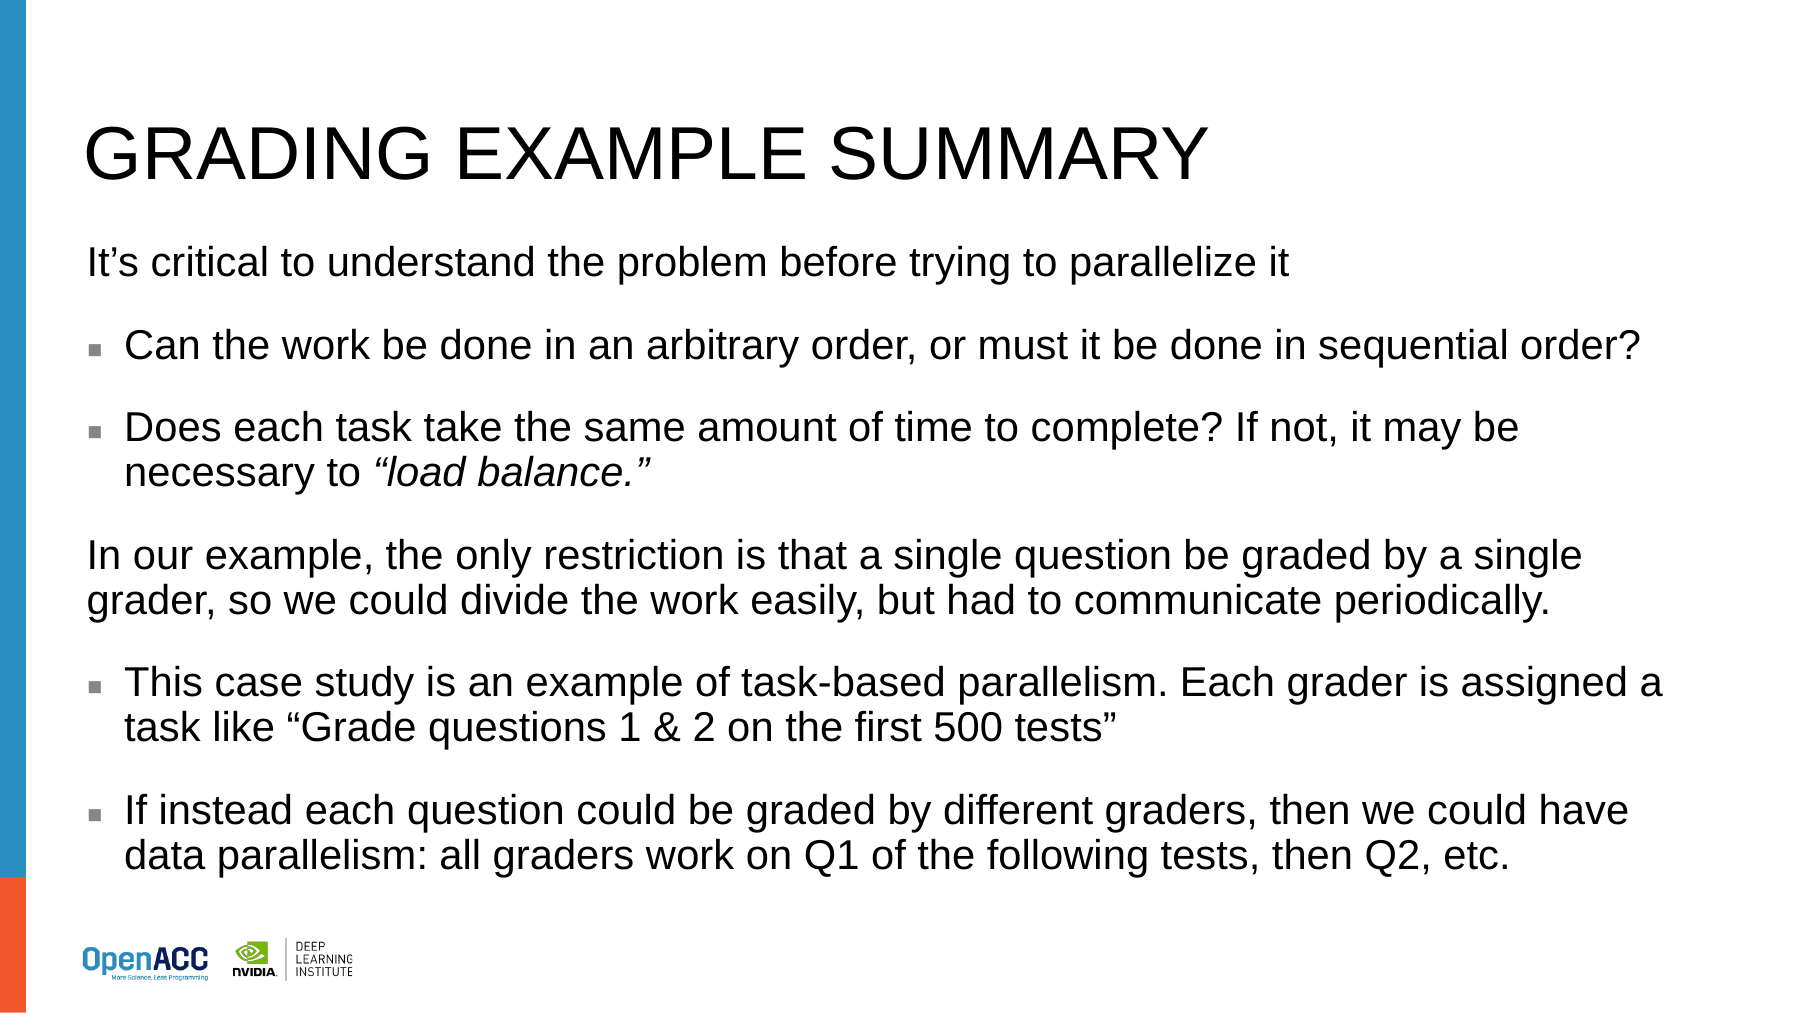

# GRADING EXAMPLE SUMMARY
It’s critical to understand the problem before trying to parallelize it
Can the work be done in an arbitrary order, or must it be done in sequential order?
Does each task take the same amount of time to complete? If not, it may be necessary to “load balance.”
In our example, the only restriction is that a single question be graded by a single grader, so we could divide the work easily, but had to communicate periodically.
This case study is an example of task-based parallelism. Each grader is assigned a task like “Grade questions 1 & 2 on the first 500 tests”
If instead each question could be graded by different graders, then we could have data parallelism: all graders work on Q1 of the following tests, then Q2, etc.